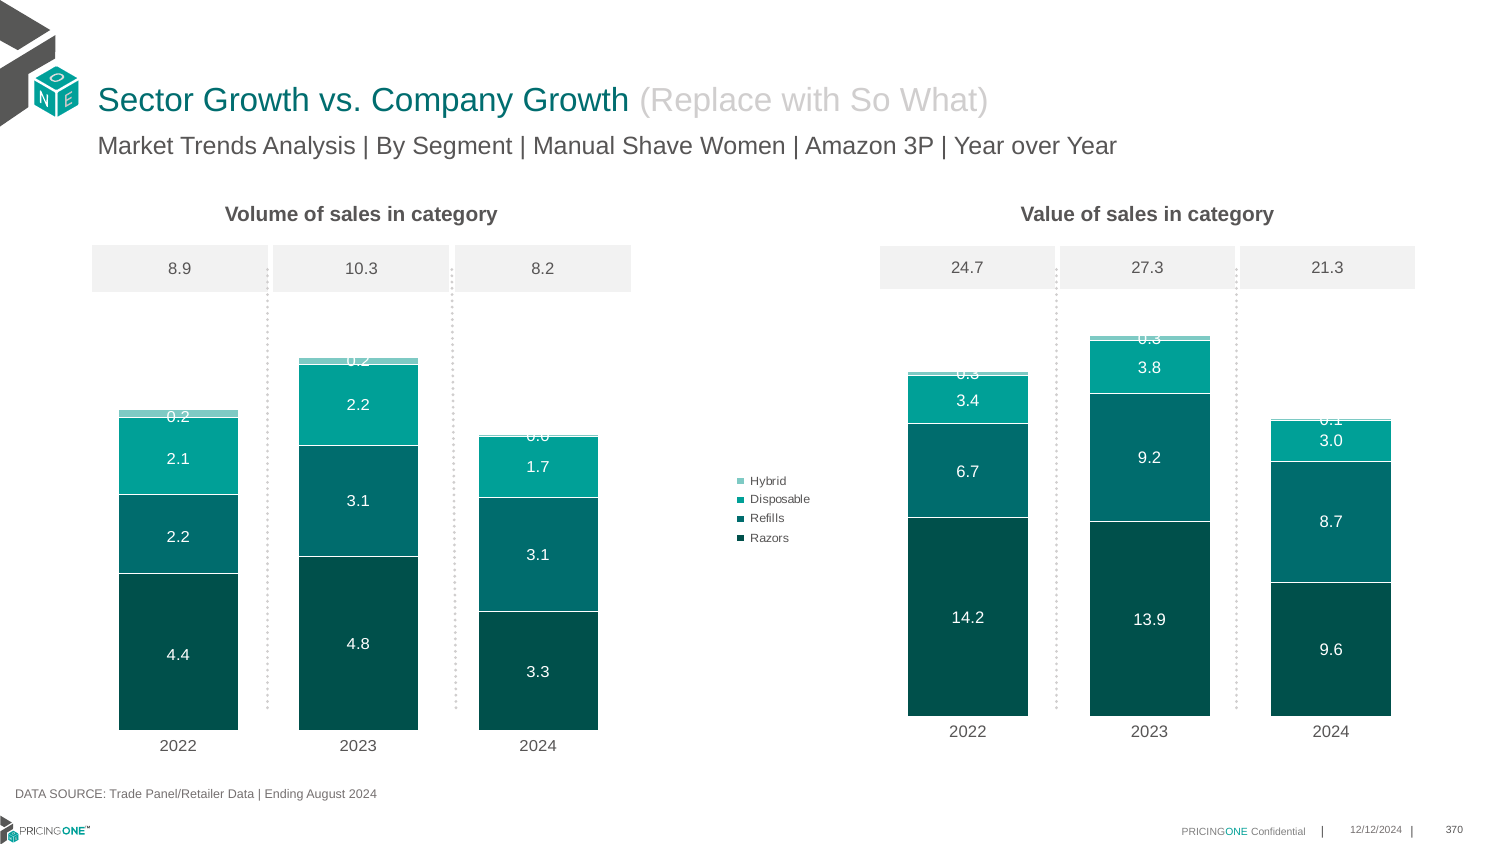

# Sector Growth vs. Company Growth (Replace with So What)
Market Trends Analysis | By Segment | Manual Shave Women | Amazon 3P | Year over Year
| Value of sales in category |  |  |
| --- | --- | --- |
| 24.7 | 27.3 | 21.3 |
| Volume of sales in category |  |  |
| --- | --- | --- |
| 8.9 | 10.3 | 8.2 |

### Chart

| Category | Razors | Refills | Disposable | Hybrid |
|---|---|---|---|---|
| 2022 | 14.217151 | 6.728796 | 3.434265 | 0.325593 |
| 2023 | 13.919956 | 9.212612 | 3.7848 | 0.34065 |
| 2024 | 9.593646 | 8.664097 | 2.958027 | 0.077892 |

### Chart

| Category | Razors | Refills | Disposable | Hybrid |
|---|---|---|---|---|
| 2022 | 4.357244 | 2.170642 | 2.14809 | 0.200475 |
| 2023 | 4.834124 | 3.070048 | 2.240698 | 0.194861 |
| 2024 | 3.298629 | 3.145975 | 1.705183 | 0.048989 |
DATA SOURCE: Trade Panel/Retailer Data | Ending August 2024

12/12/2024
370